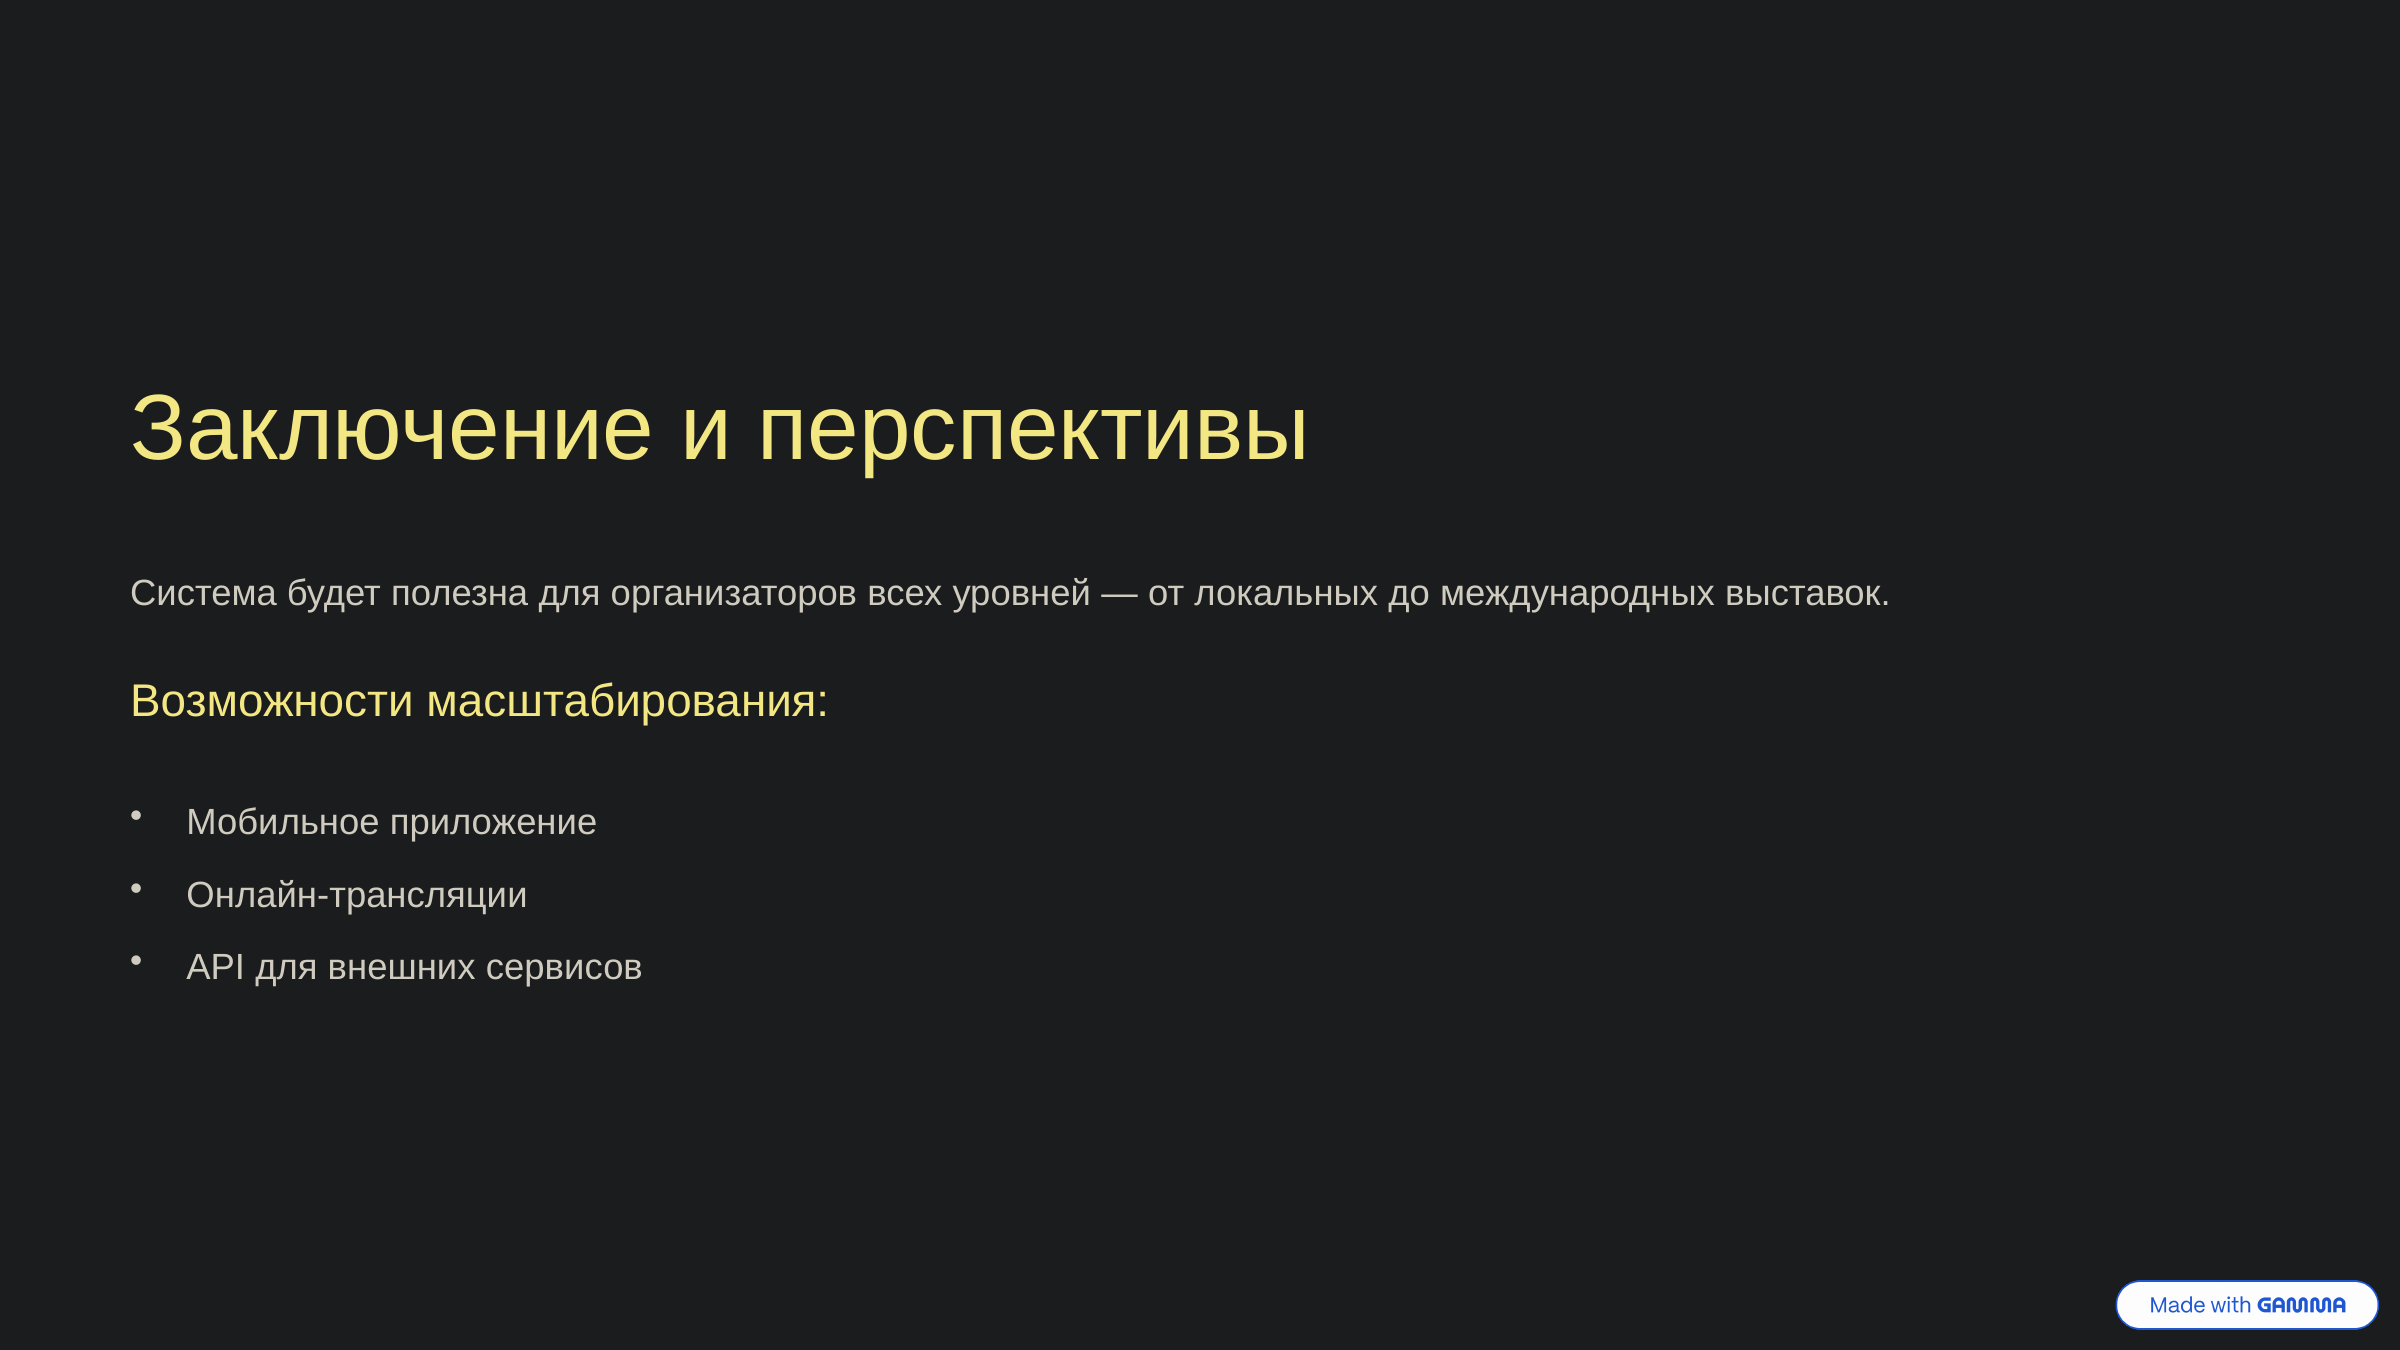

Заключение и перспективы
Система будет полезна для организаторов всех уровней — от локальных до международных выставок.
Возможности масштабирования:
Мобильное приложение
Онлайн-трансляции
API для внешних сервисов